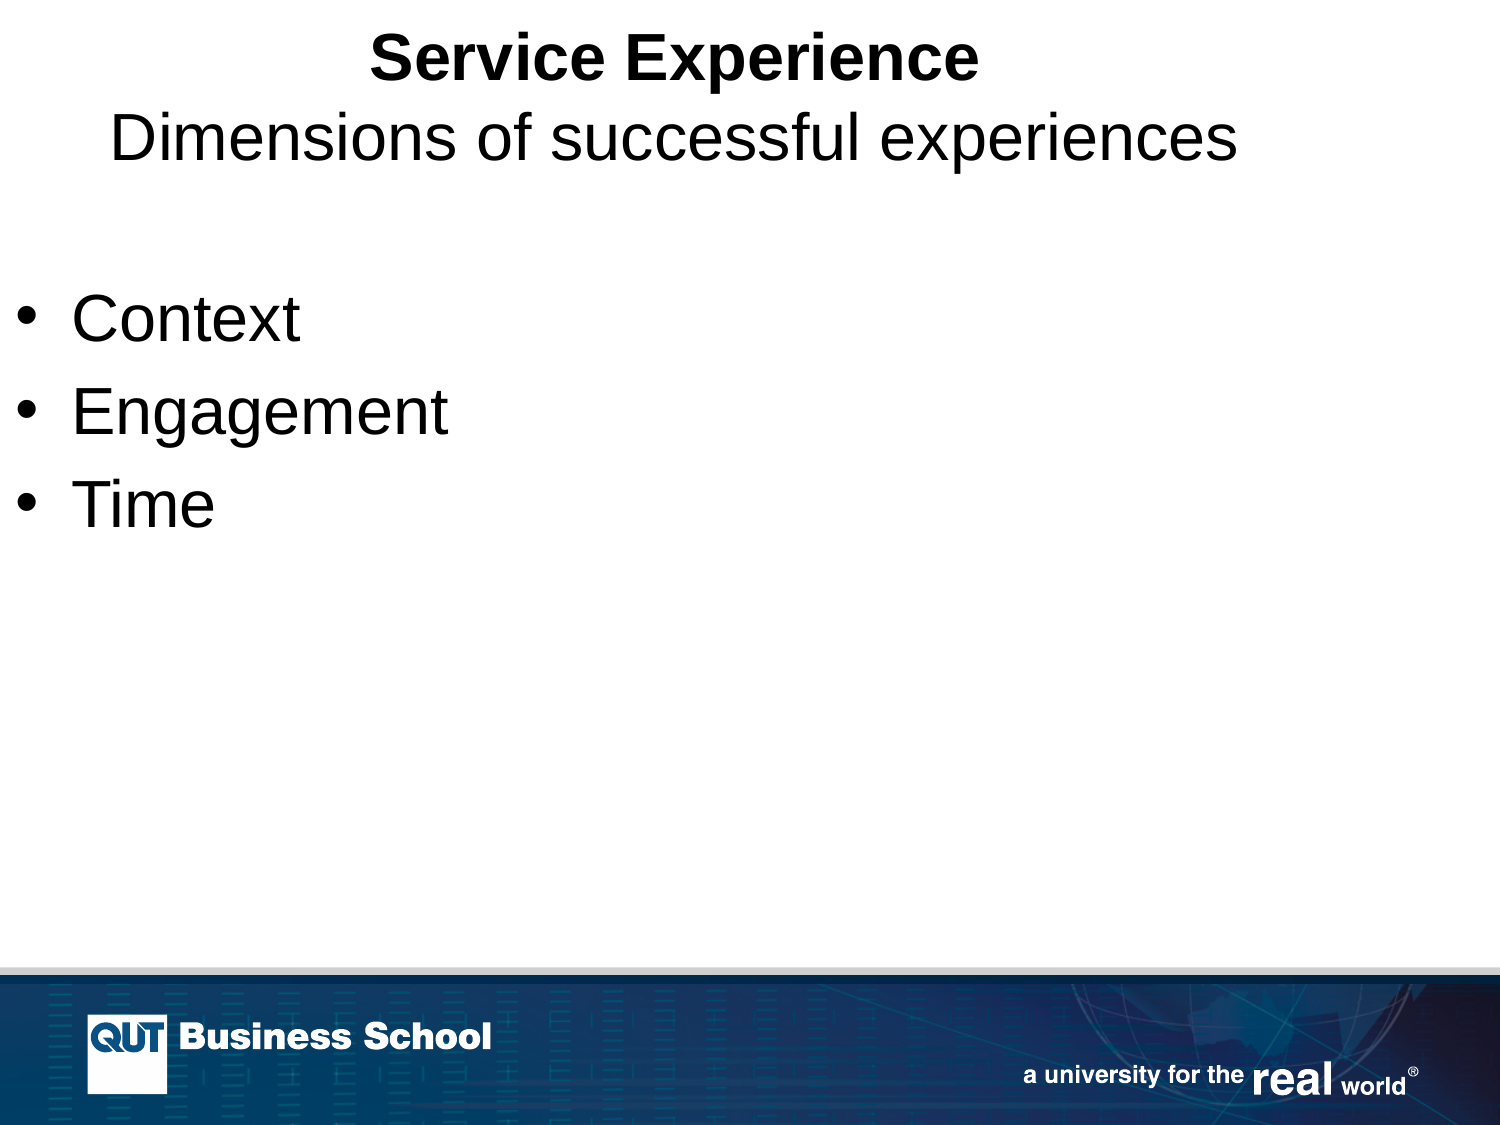

Service Experience
Dimensions of successful experiences
Context
Engagement
Time